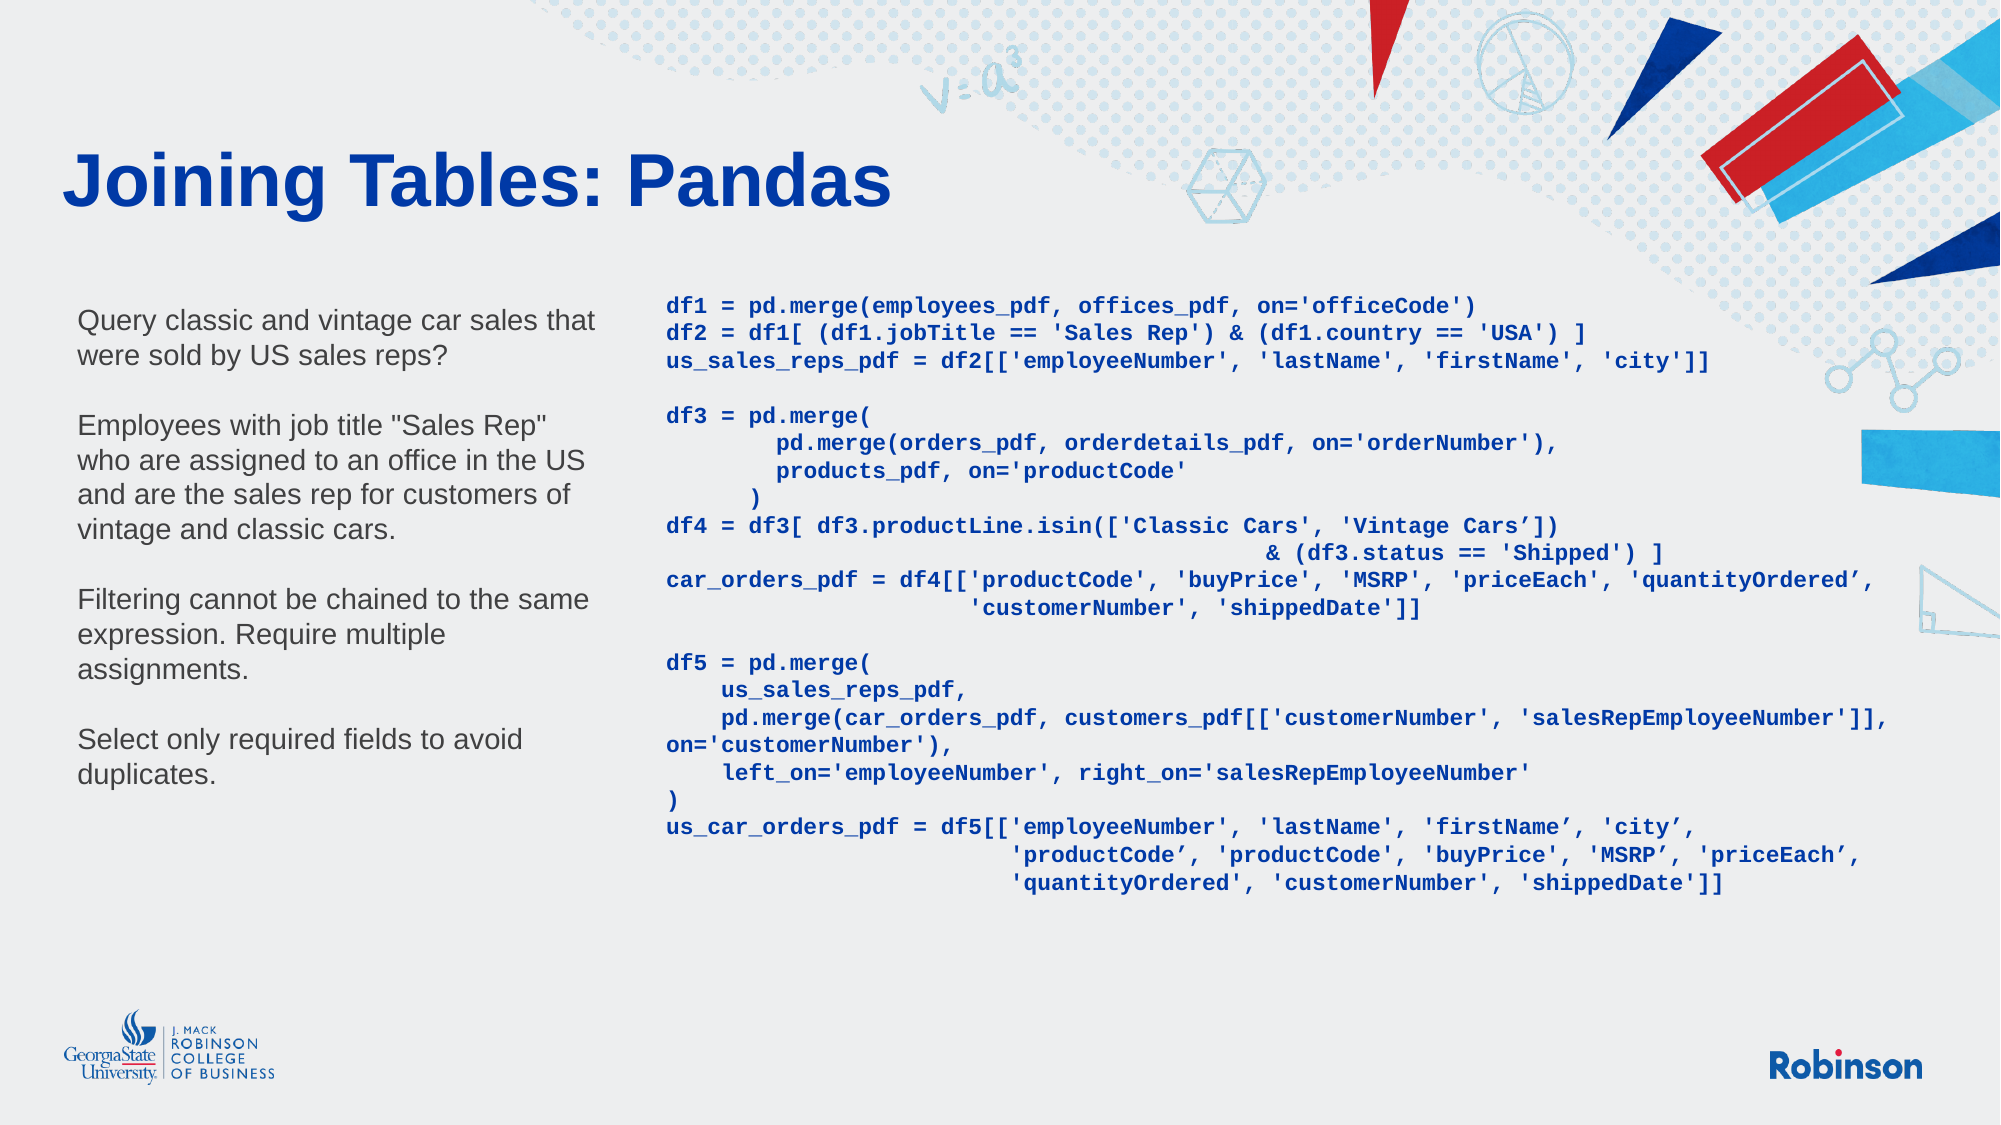

# Joining Tables: Pandas
df1 = pd.merge(employees_pdf, offices_pdf, on='officeCode')
df2 = df1[ (df1.jobTitle == 'Sales Rep') & (df1.country == 'USA') ]
us_sales_reps_pdf = df2[['employeeNumber', 'lastName', 'firstName', 'city']]

df3 = pd.merge(
        pd.merge(orders_pdf, orderdetails_pdf, on='orderNumber'),
        products_pdf, on='productCode'
      )
df4 = df3[ df3.productLine.isin(['Classic Cars', 'Vintage Cars’])
				& (df3.status == 'Shipped') ]
car_orders_pdf = df4[['productCode', 'buyPrice', 'MSRP', 'priceEach', 'quantityOrdered’,
                      'customerNumber', 'shippedDate']]

df5 = pd.merge(
    us_sales_reps_pdf,
    pd.merge(car_orders_pdf, customers_pdf[['customerNumber', 'salesRepEmployeeNumber']], on='customerNumber'),
    left_on='employeeNumber', right_on='salesRepEmployeeNumber'
)
us_car_orders_pdf = df5[['employeeNumber', 'lastName', 'firstName’, 'city’,
                         'productCode’, 'productCode', 'buyPrice', 'MSRP’, 'priceEach’,
                         'quantityOrdered', 'customerNumber', 'shippedDate']]
Query classic and vintage car sales that were sold by US sales reps?

Employees with job title "Sales Rep" who are assigned to an office in the US and are the sales rep for customers of vintage and classic cars.

Filtering cannot be chained to the same expression. Require multiple assignments.

Select only required fields to avoid duplicates.